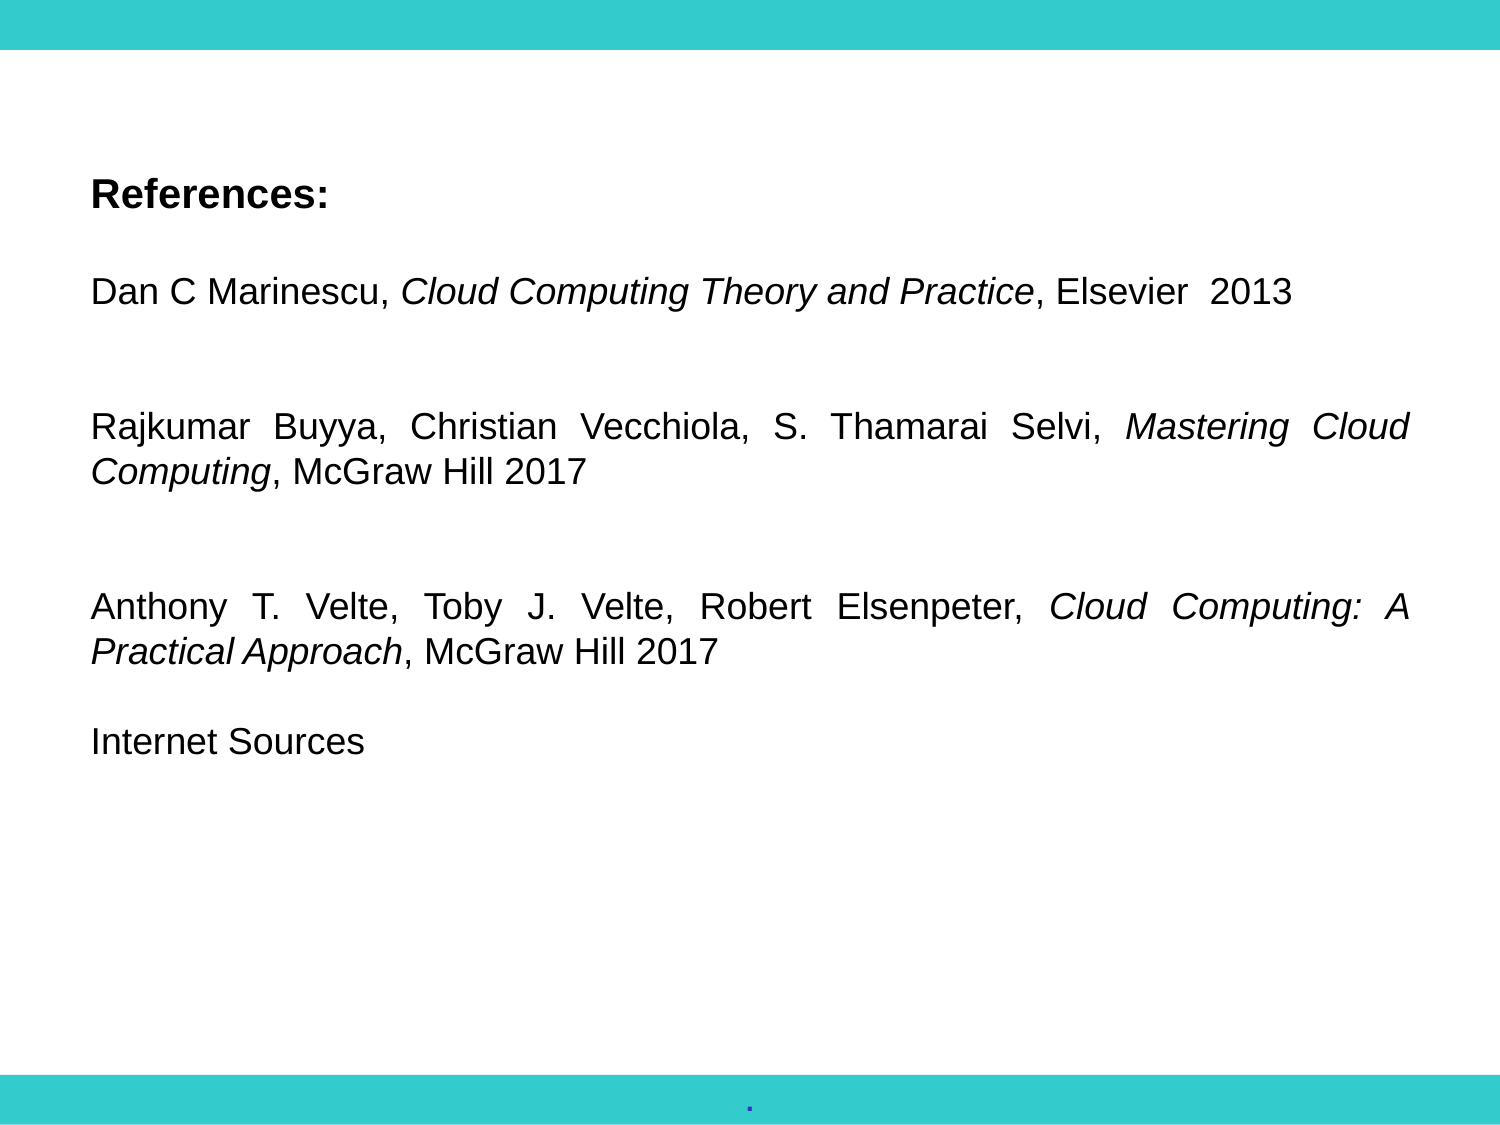

References:

Dan C Marinescu, Cloud Computing Theory and Practice, Elsevier  2013

Rajkumar Buyya, Christian Vecchiola, S. Thamarai Selvi, Mastering Cloud Computing, McGraw Hill 2017

Anthony T. Velte, Toby J. Velte, Robert Elsenpeter, Cloud Computing: A Practical Approach, McGraw Hill 2017

Internet Sources

.